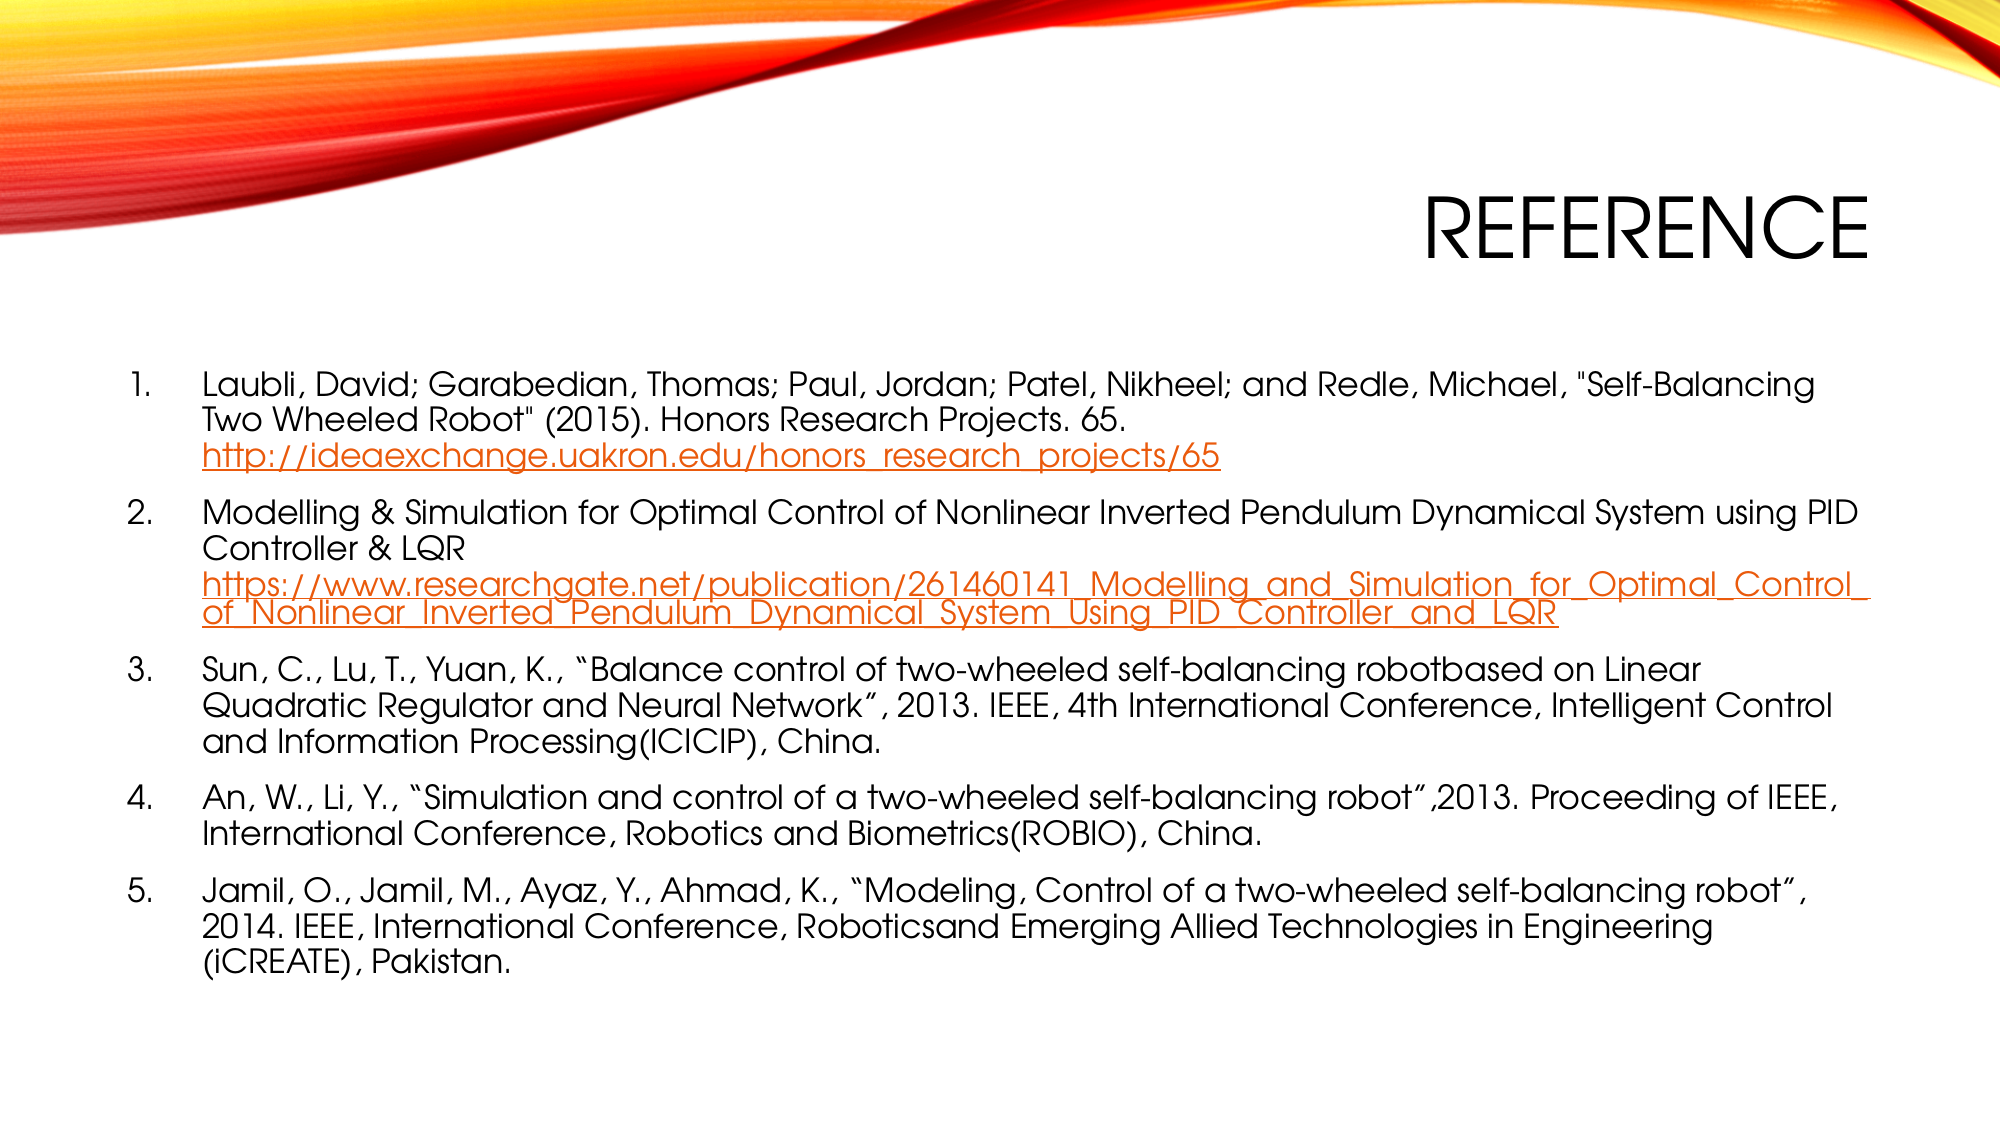

REFERENCE
Laubli, David; Garabedian, Thomas; Paul, Jordan; Patel, Nikheel; and Redle, Michael, "Self-Balancing Two Wheeled Robot" (2015). Honors Research Projects. 65. http://ideaexchange.uakron.edu/honors_research_projects/65
Modelling & Simulation for Optimal Control of Nonlinear Inverted Pendulum Dynamical System using PID Controller & LQR https://www.researchgate.net/publication/261460141_Modelling_and_Simulation_for_Optimal_Control_of_Nonlinear_Inverted_Pendulum_Dynamical_System_Using_PID_Controller_and_LQR
Sun, C., Lu, T., Yuan, K., “Balance control of two-wheeled self-balancing robotbased on Linear Quadratic Regulator and Neural Network”, 2013. IEEE, 4th International Conference, Intelligent Control and Information Processing(ICICIP), China.
An, W., Li, Y., “Simulation and control of a two-wheeled self-balancing robot”,2013. Proceeding of IEEE, International Conference, Robotics and Biometrics(ROBIO), China.
Jamil, O., Jamil, M., Ayaz, Y., Ahmad, K., “Modeling, Control of a two-wheeled self-balancing robot”, 2014. IEEE, International Conference, Roboticsand Emerging Allied Technologies in Engineering (iCREATE), Pakistan.